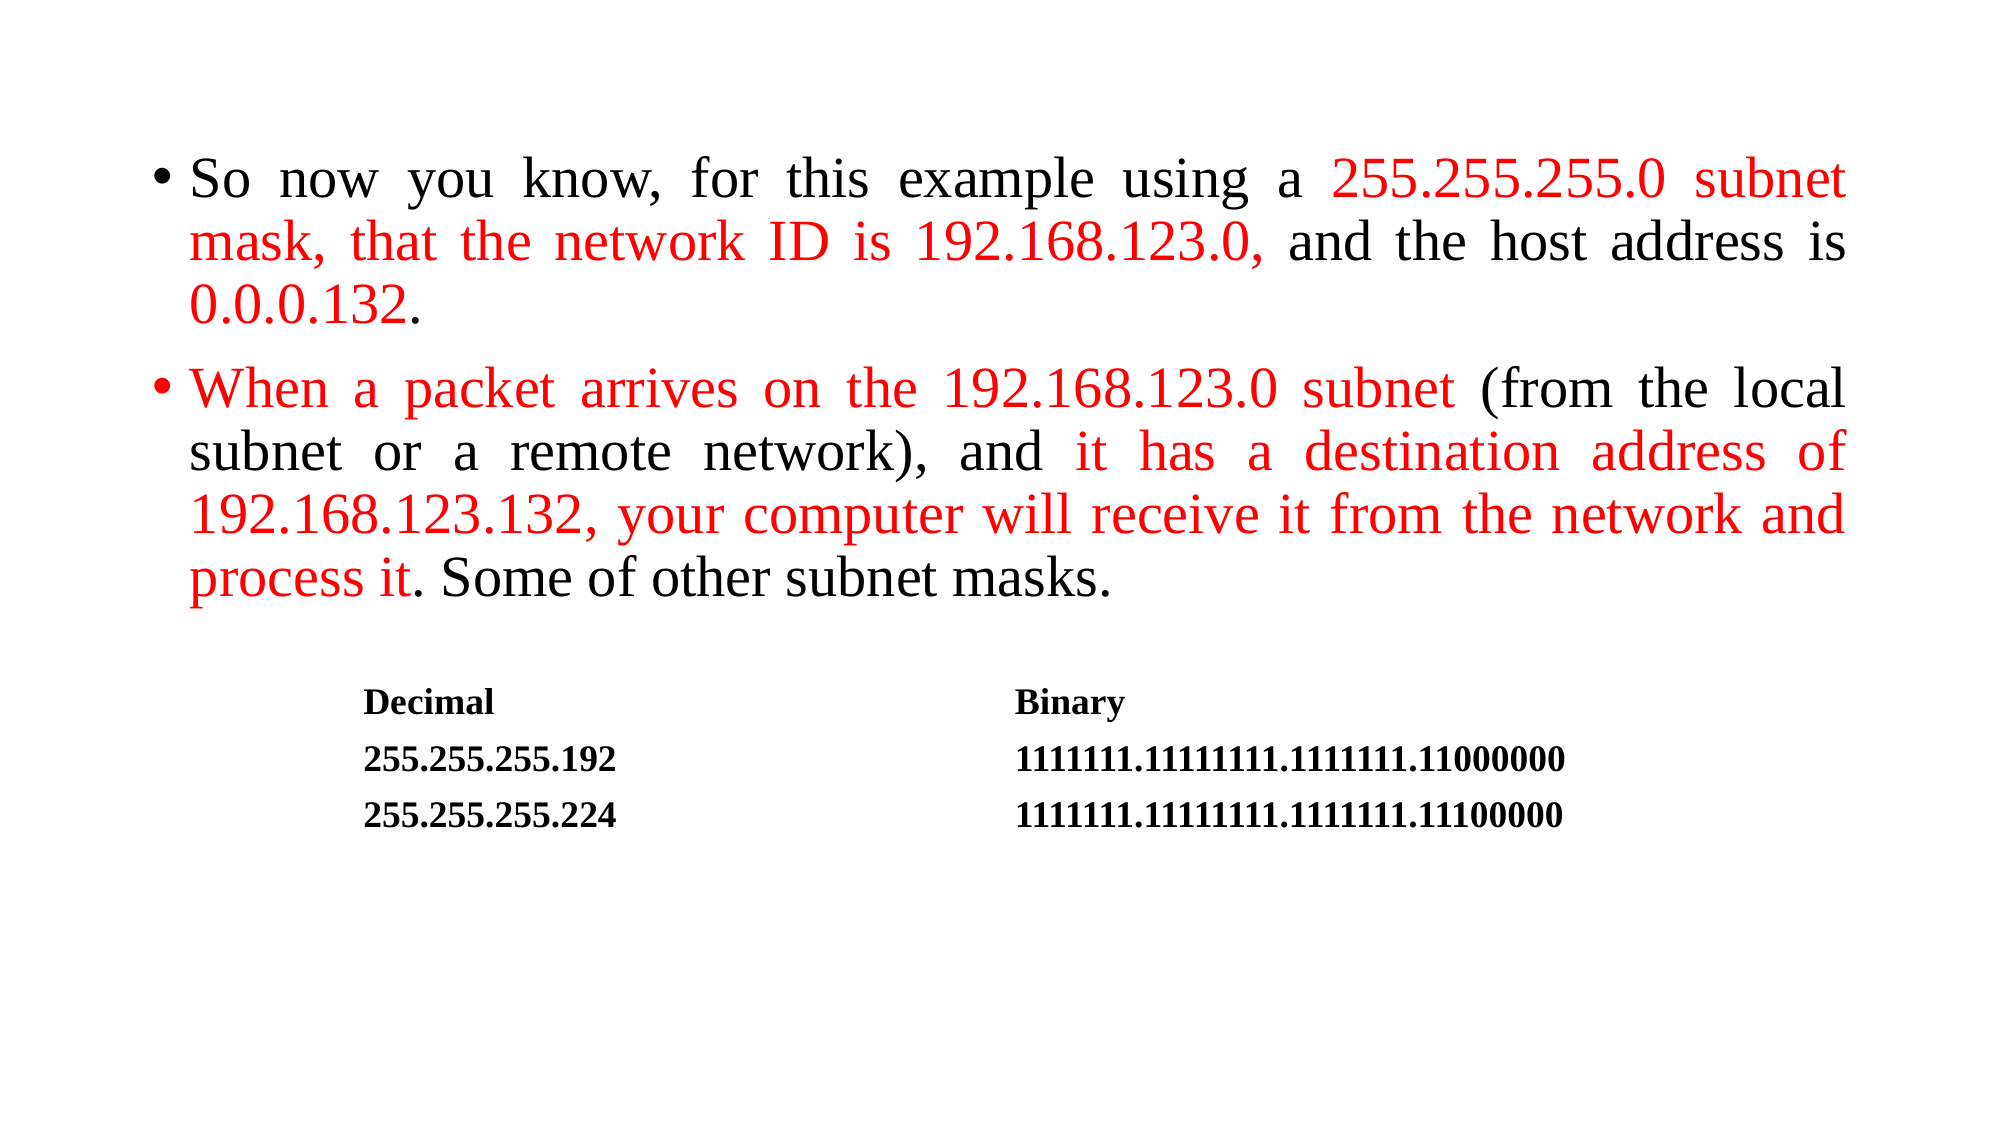

So now you know, for this example using a 255.255.255.0 subnet mask, that the network ID is 192.168.123.0, and the host address is 0.0.0.132.
When a packet arrives on the 192.168.123.0 subnet (from the local subnet or a remote network), and it has a destination address of 192.168.123.132, your computer will receive it from the network and process it. Some of other subnet masks.

| Decimal | Binary |
| --- | --- |
| 255.255.255.192 | 1111111.11111111.1111111.11000000 |
| 255.255.255.224 | 1111111.11111111.1111111.11100000 |